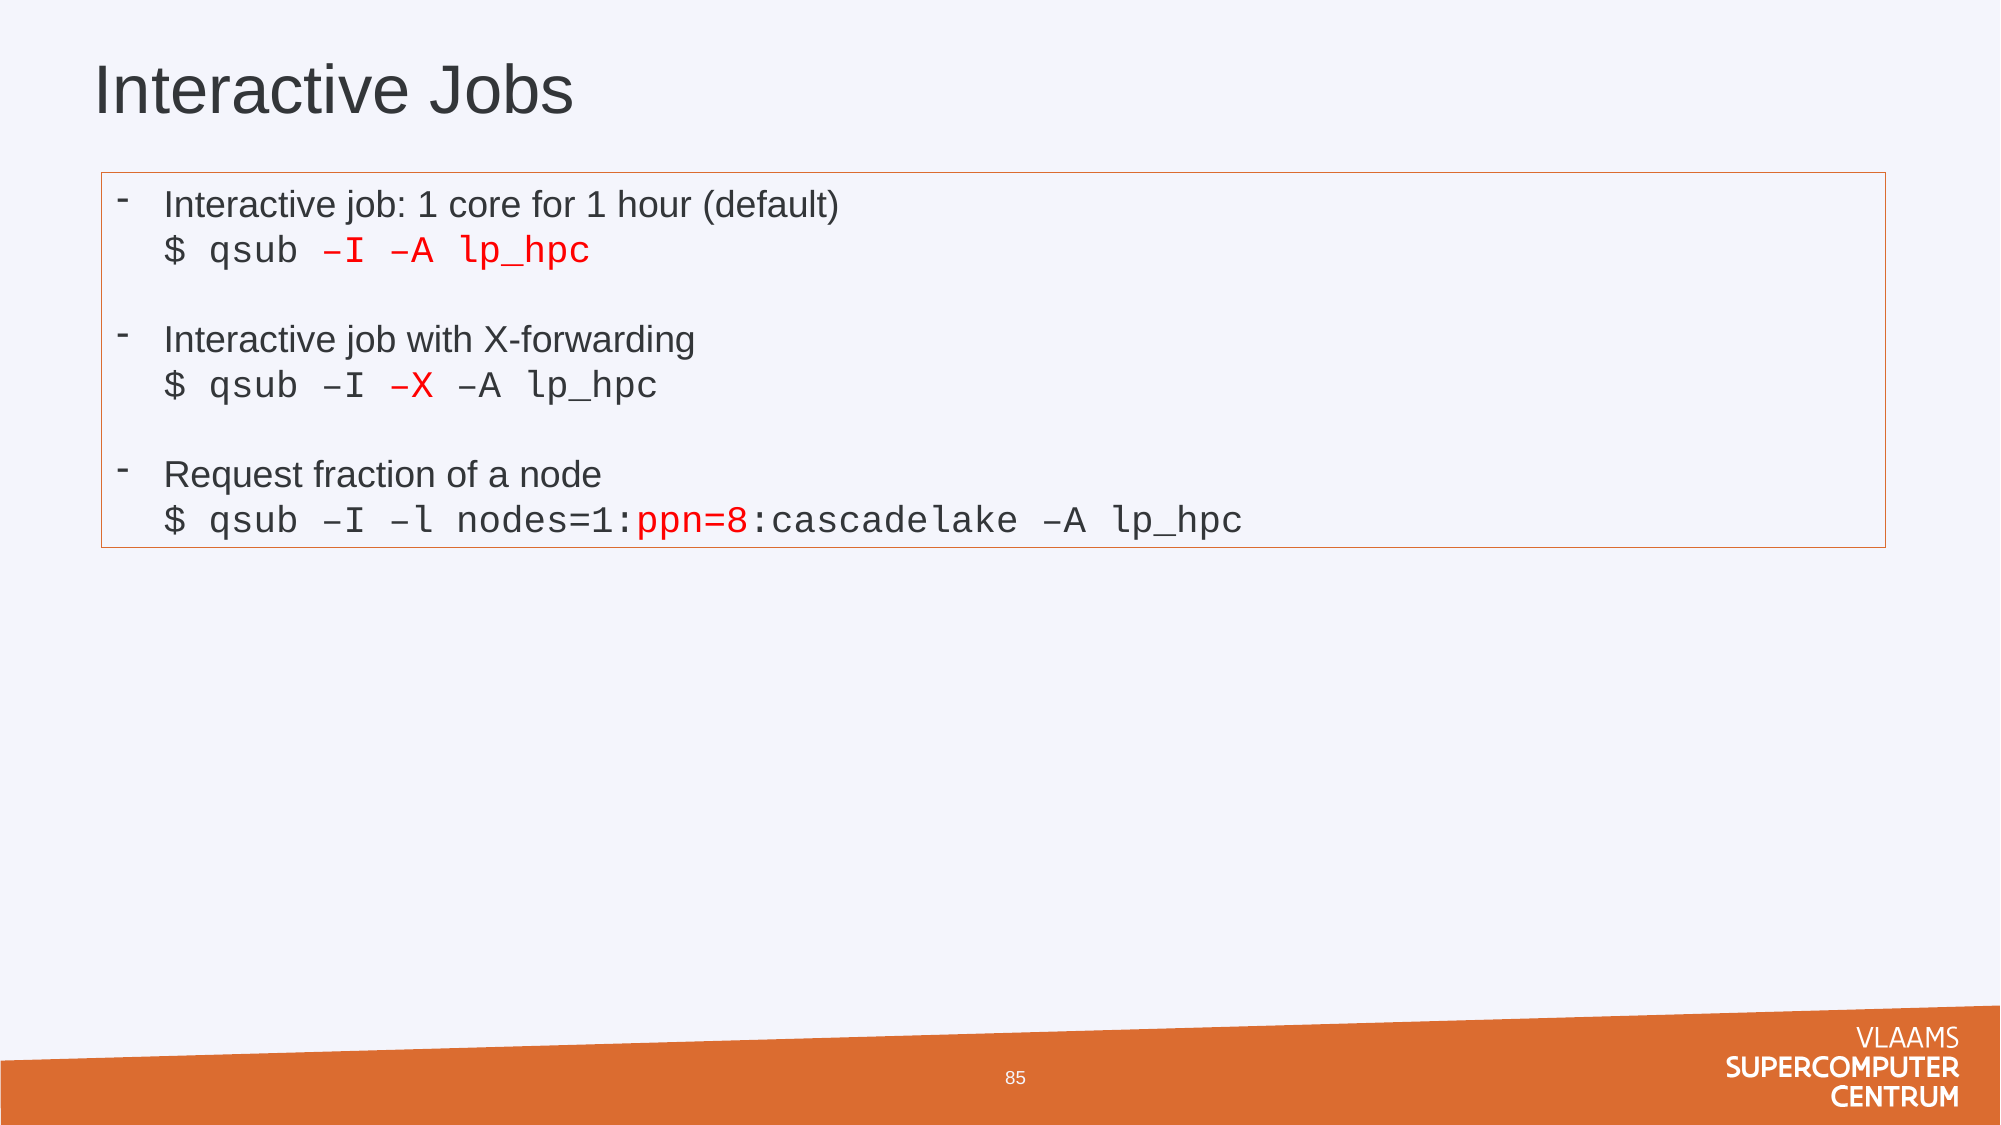

# Interactive Jobs
Interactive job: 1 core for 1 hour (default)
$ qsub –I –A lp_hpc
Interactive job with X-forwarding
$ qsub –I –X –A lp_hpc

Request fraction of a node
$ qsub –I –l nodes=1:ppn=8:cascadelake –A lp_hpc
85